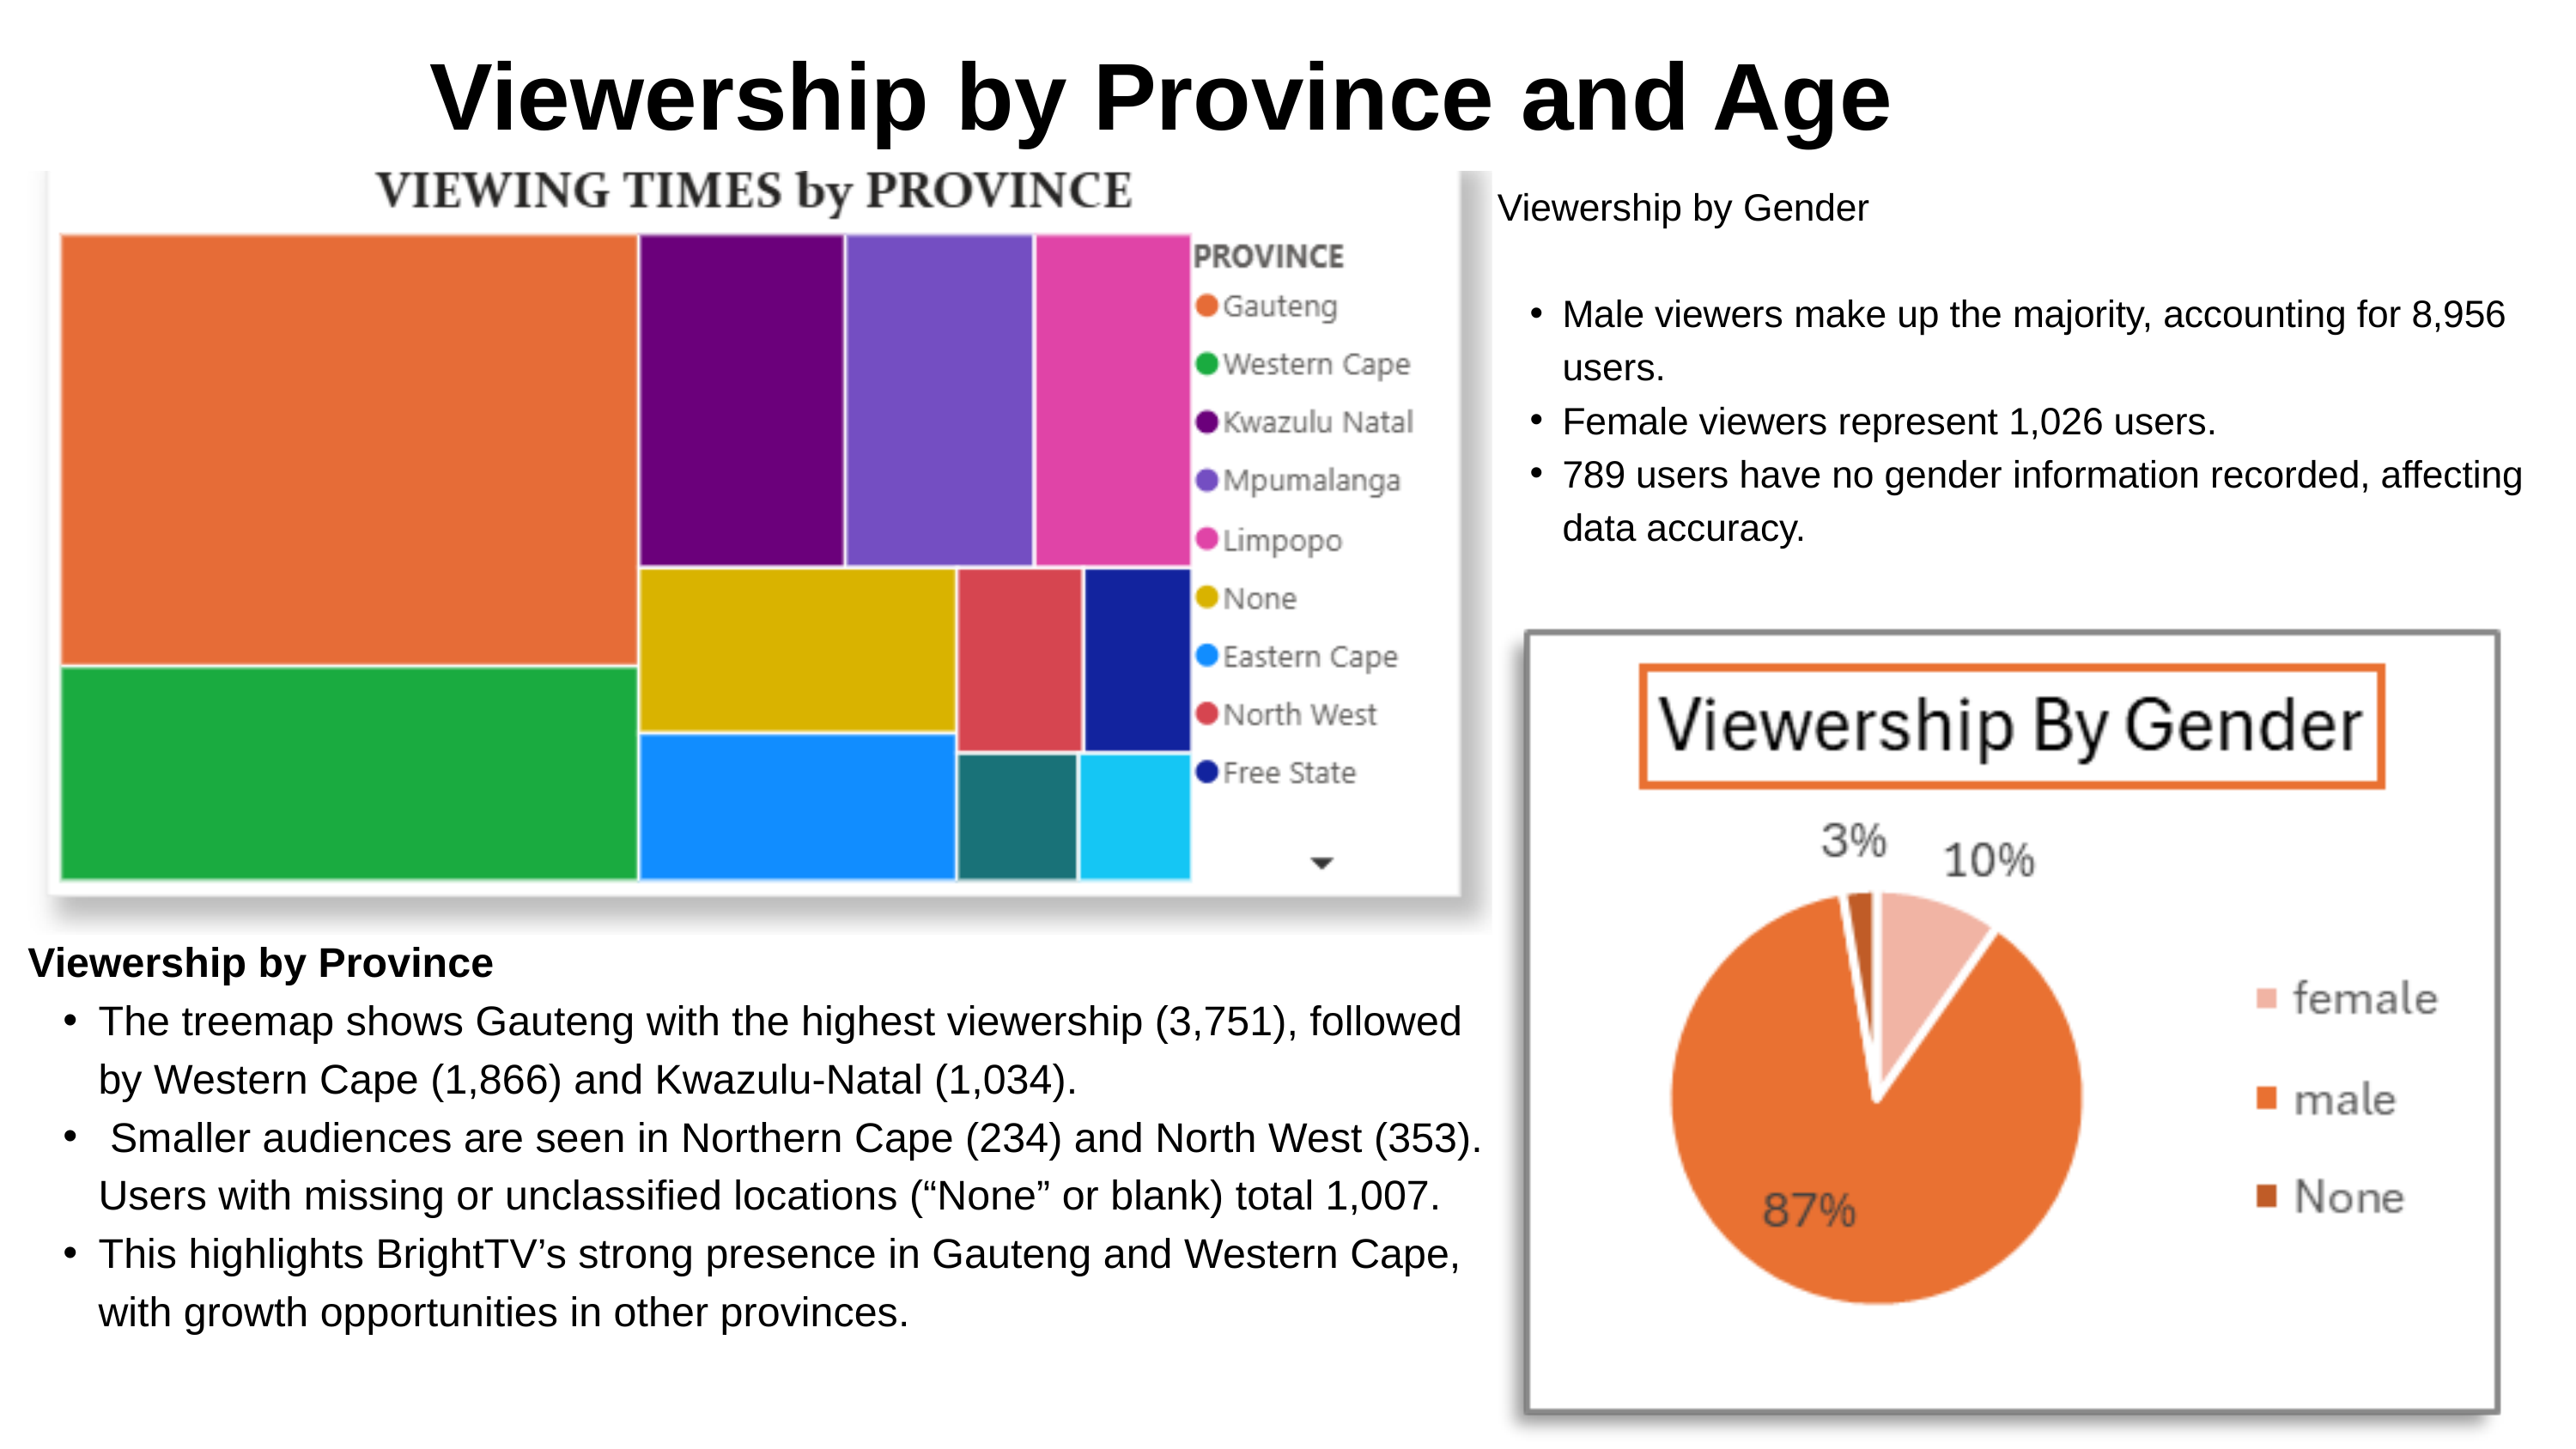

Viewership by Province and Age

Viewership by Gender

Male viewers make up the majority, accounting for 8,956 users.
Female viewers represent 1,026 users.
789 users have no gender information recorded, affecting data accuracy.

Viewership by Province
The treemap shows Gauteng with the highest viewership (3,751), followed by Western Cape (1,866) and Kwazulu-Natal (1,034).
 Smaller audiences are seen in Northern Cape (234) and North West (353). Users with missing or unclassified locations (“None” or blank) total 1,007.
This highlights BrightTV’s strong presence in Gauteng and Western Cape, with growth opportunities in other provinces.